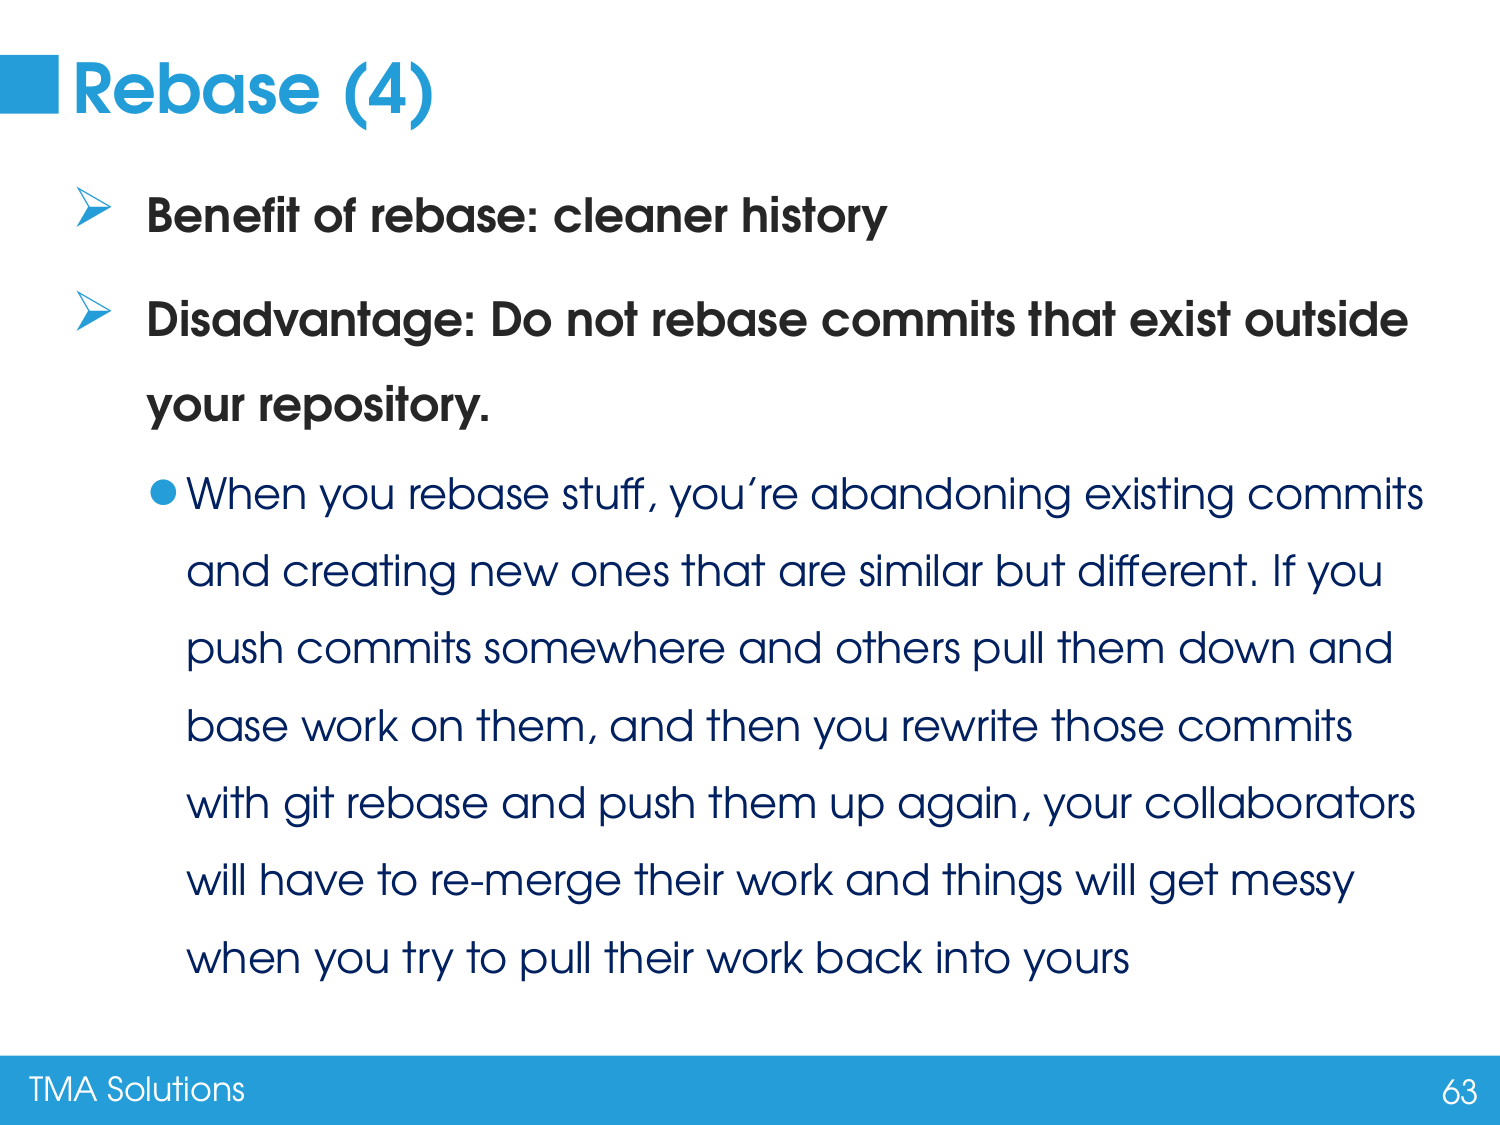

# Rebase (4)
Benefit of rebase: cleaner history
Disadvantage: Do not rebase commits that exist outside your repository.
When you rebase stuff, you’re abandoning existing commits and creating new ones that are similar but different. If you push commits somewhere and others pull them down and base work on them, and then you rewrite those commits with git rebase and push them up again, your collaborators will have to re-merge their work and things will get messy when you try to pull their work back into yours